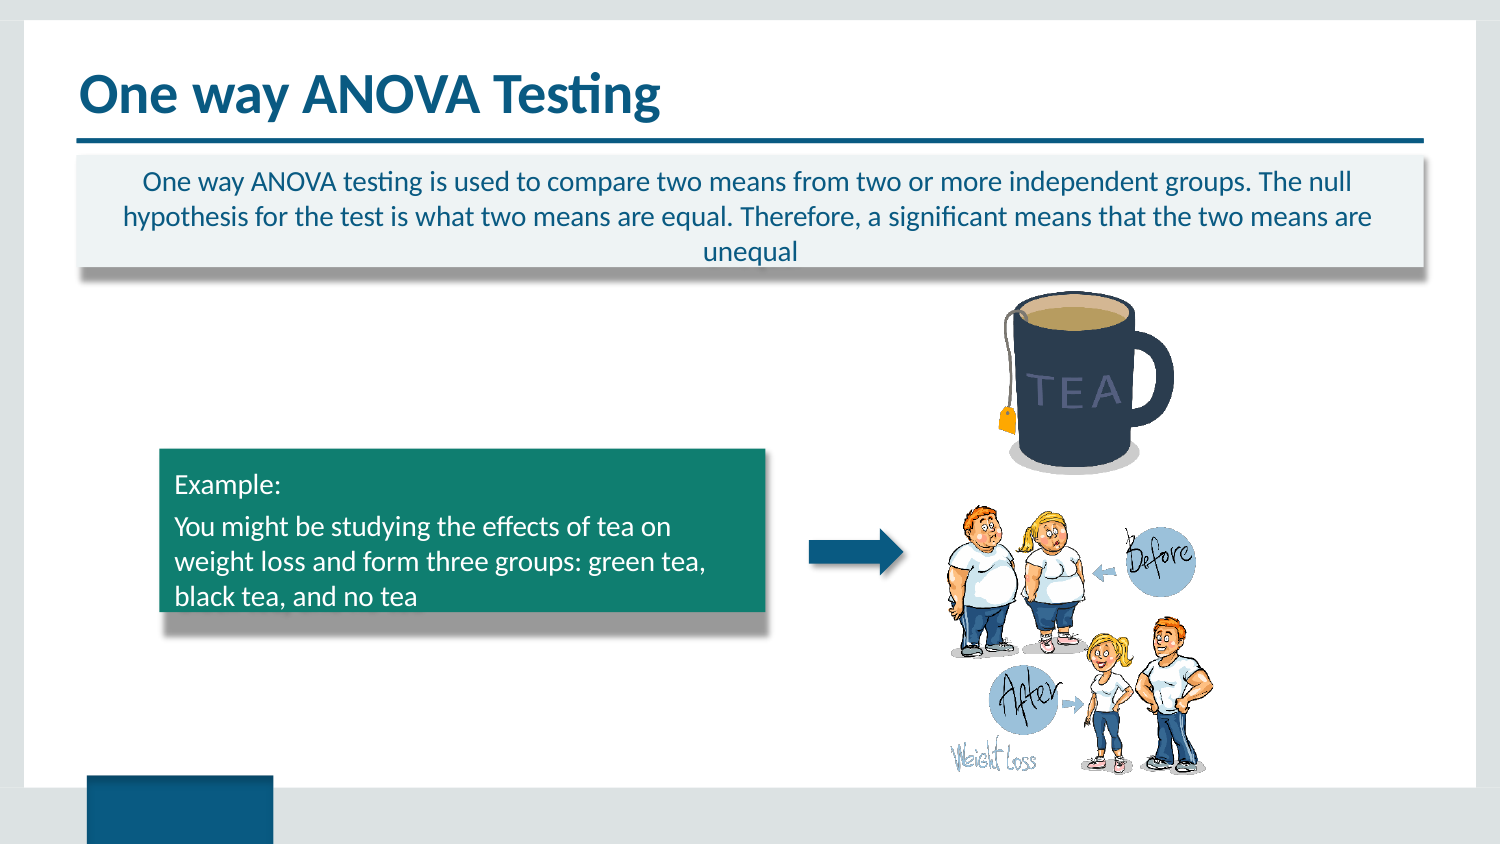

# One way ANOVA Testing

One way ANOVA testing is used to compare two means from two or more independent groups. The null  hypothesis for the test is what two means are equal. Therefore, a significant means that the two means are  unequal

Example:
You might be studying the effects of tea on  weight loss and form three groups: green tea,  black tea, and no tea